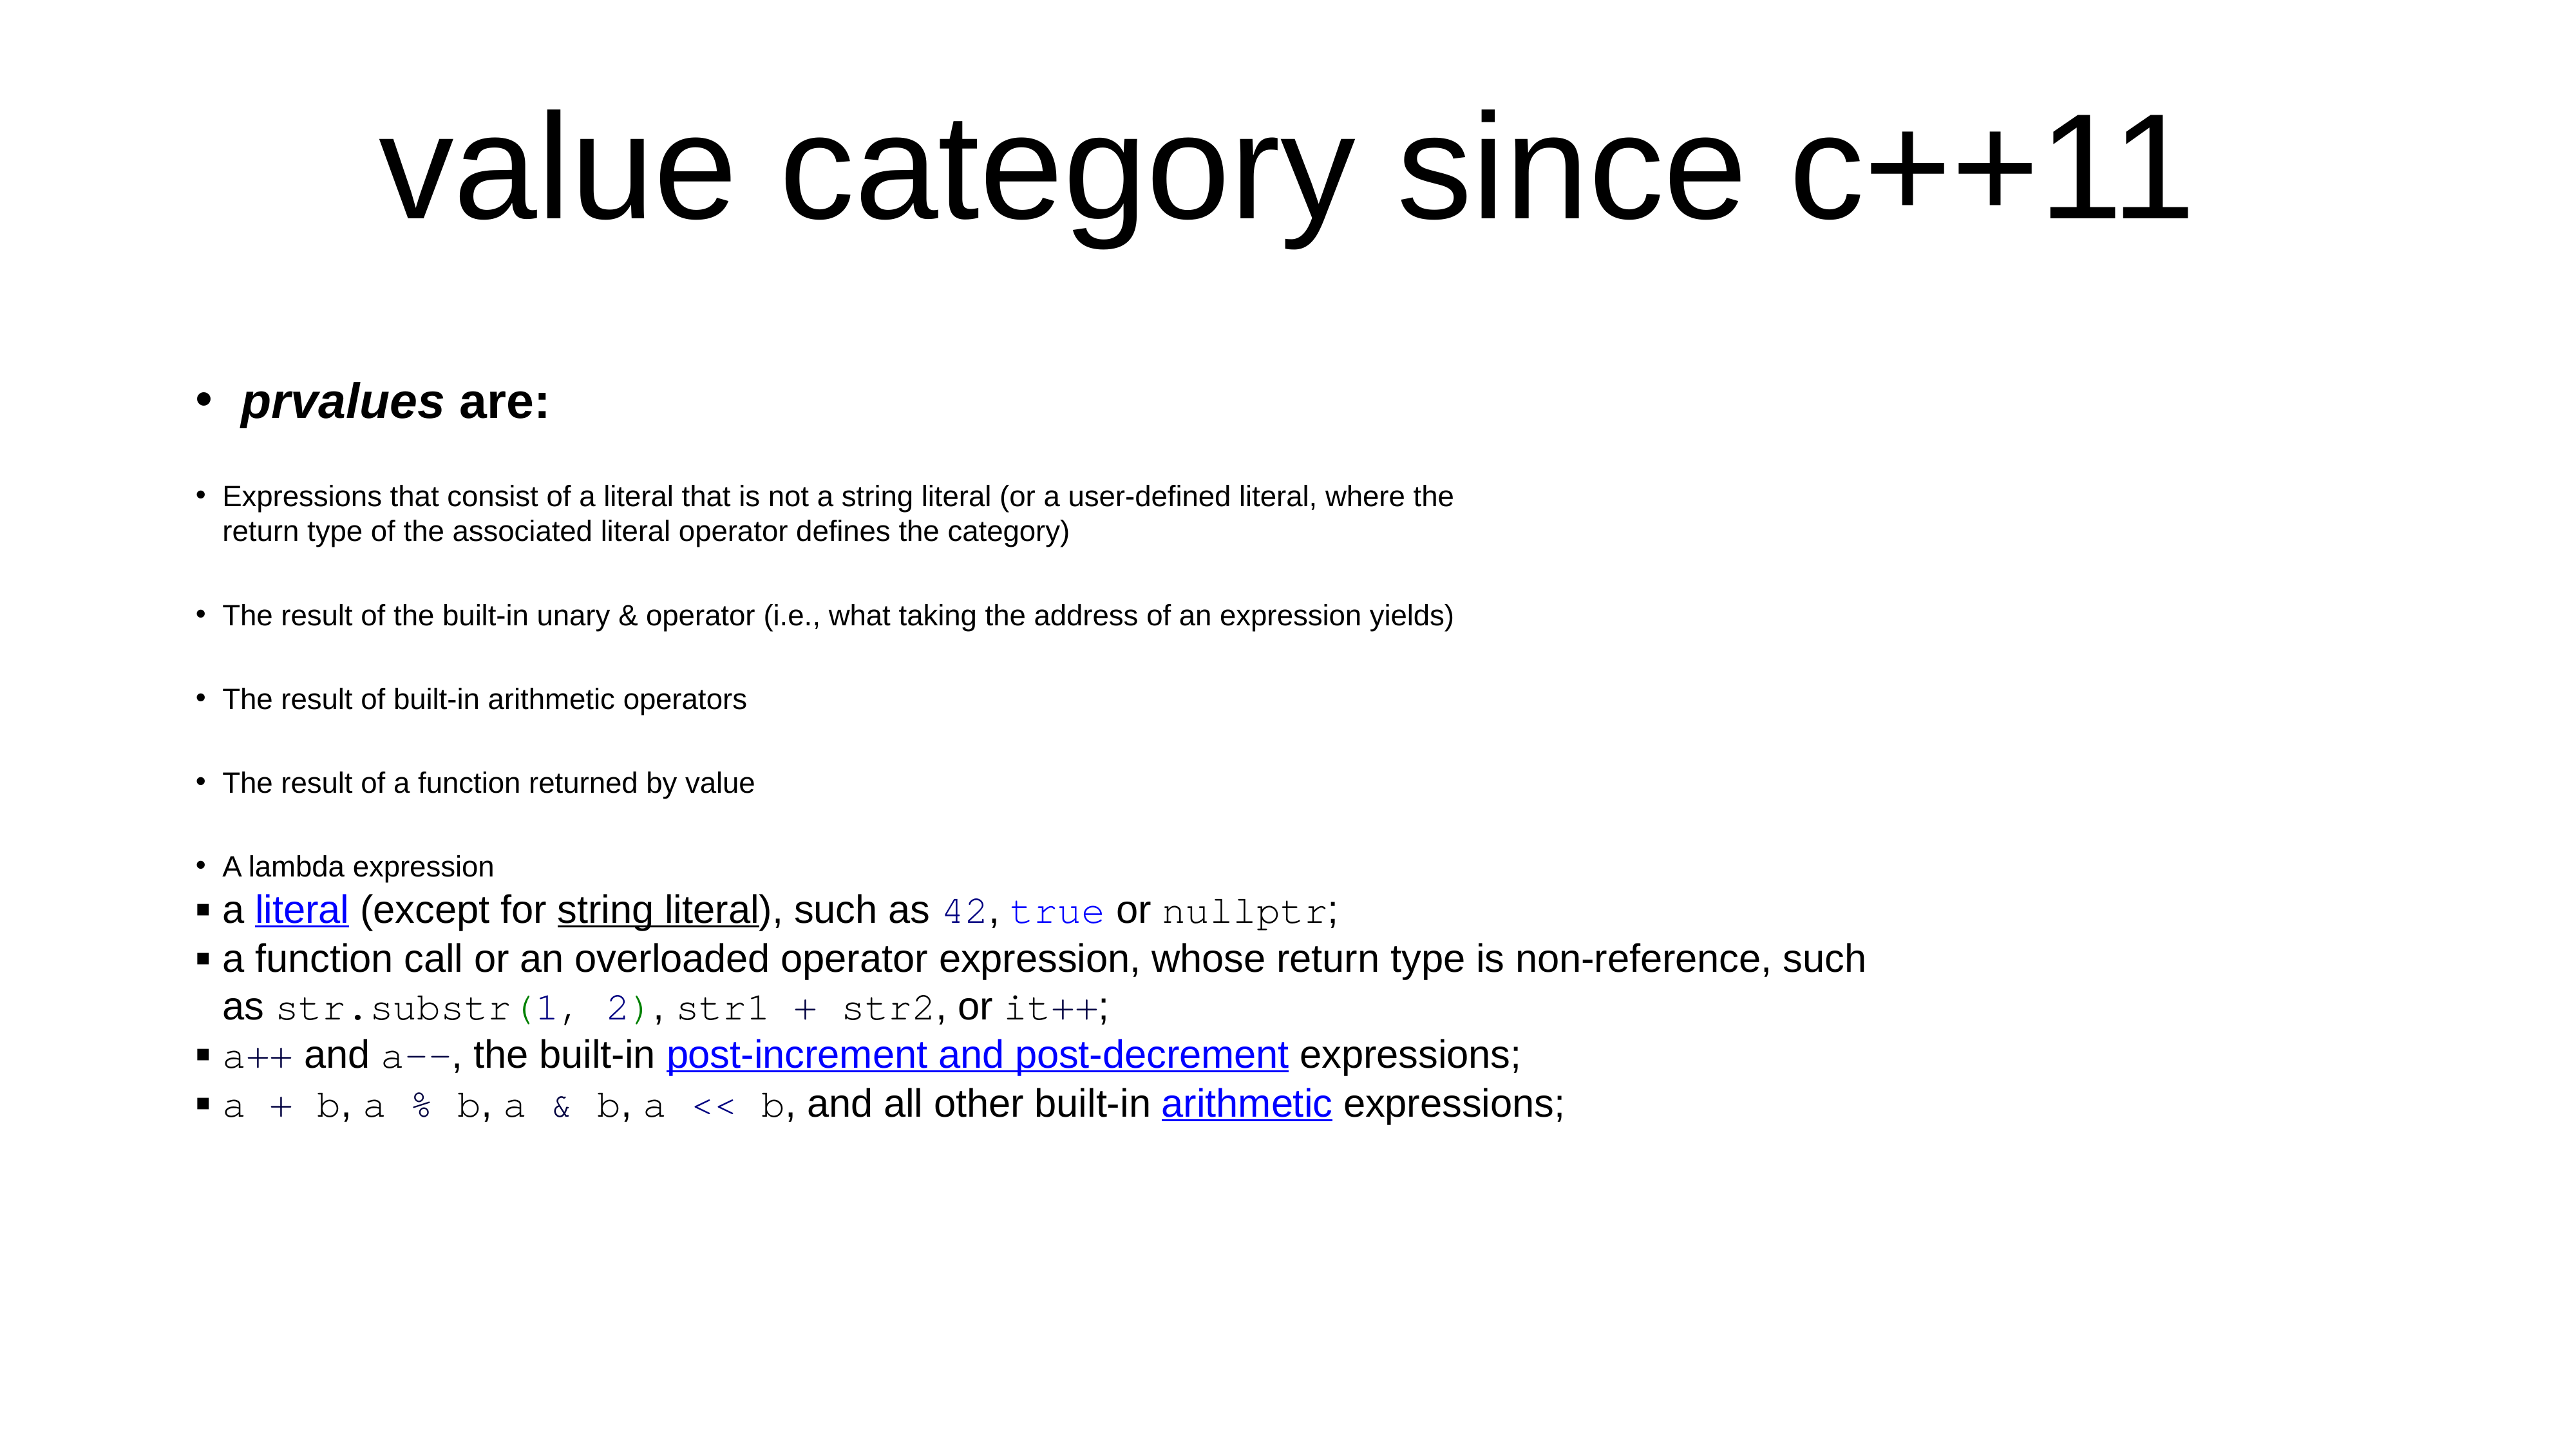

# value category since c++11
prvalues are:
Expressions that consist of a literal that is not a string literal (or a user-defined literal, where the
return type of the associated literal operator defines the category)
The result of the built-in unary & operator (i.e., what taking the address of an expression yields)
The result of built-in arithmetic operators
The result of a function returned by value
A lambda expression
a literal (except for string literal), such as 42, true or nullptr;
a function call or an overloaded operator expression, whose return type is non-reference, such as str.substr(1, 2), str1 + str2, or it++;
a++ and a--, the built-in post-increment and post-decrement expressions;
a + b, a % b, a & b, a << b, and all other built-in arithmetic expressions;